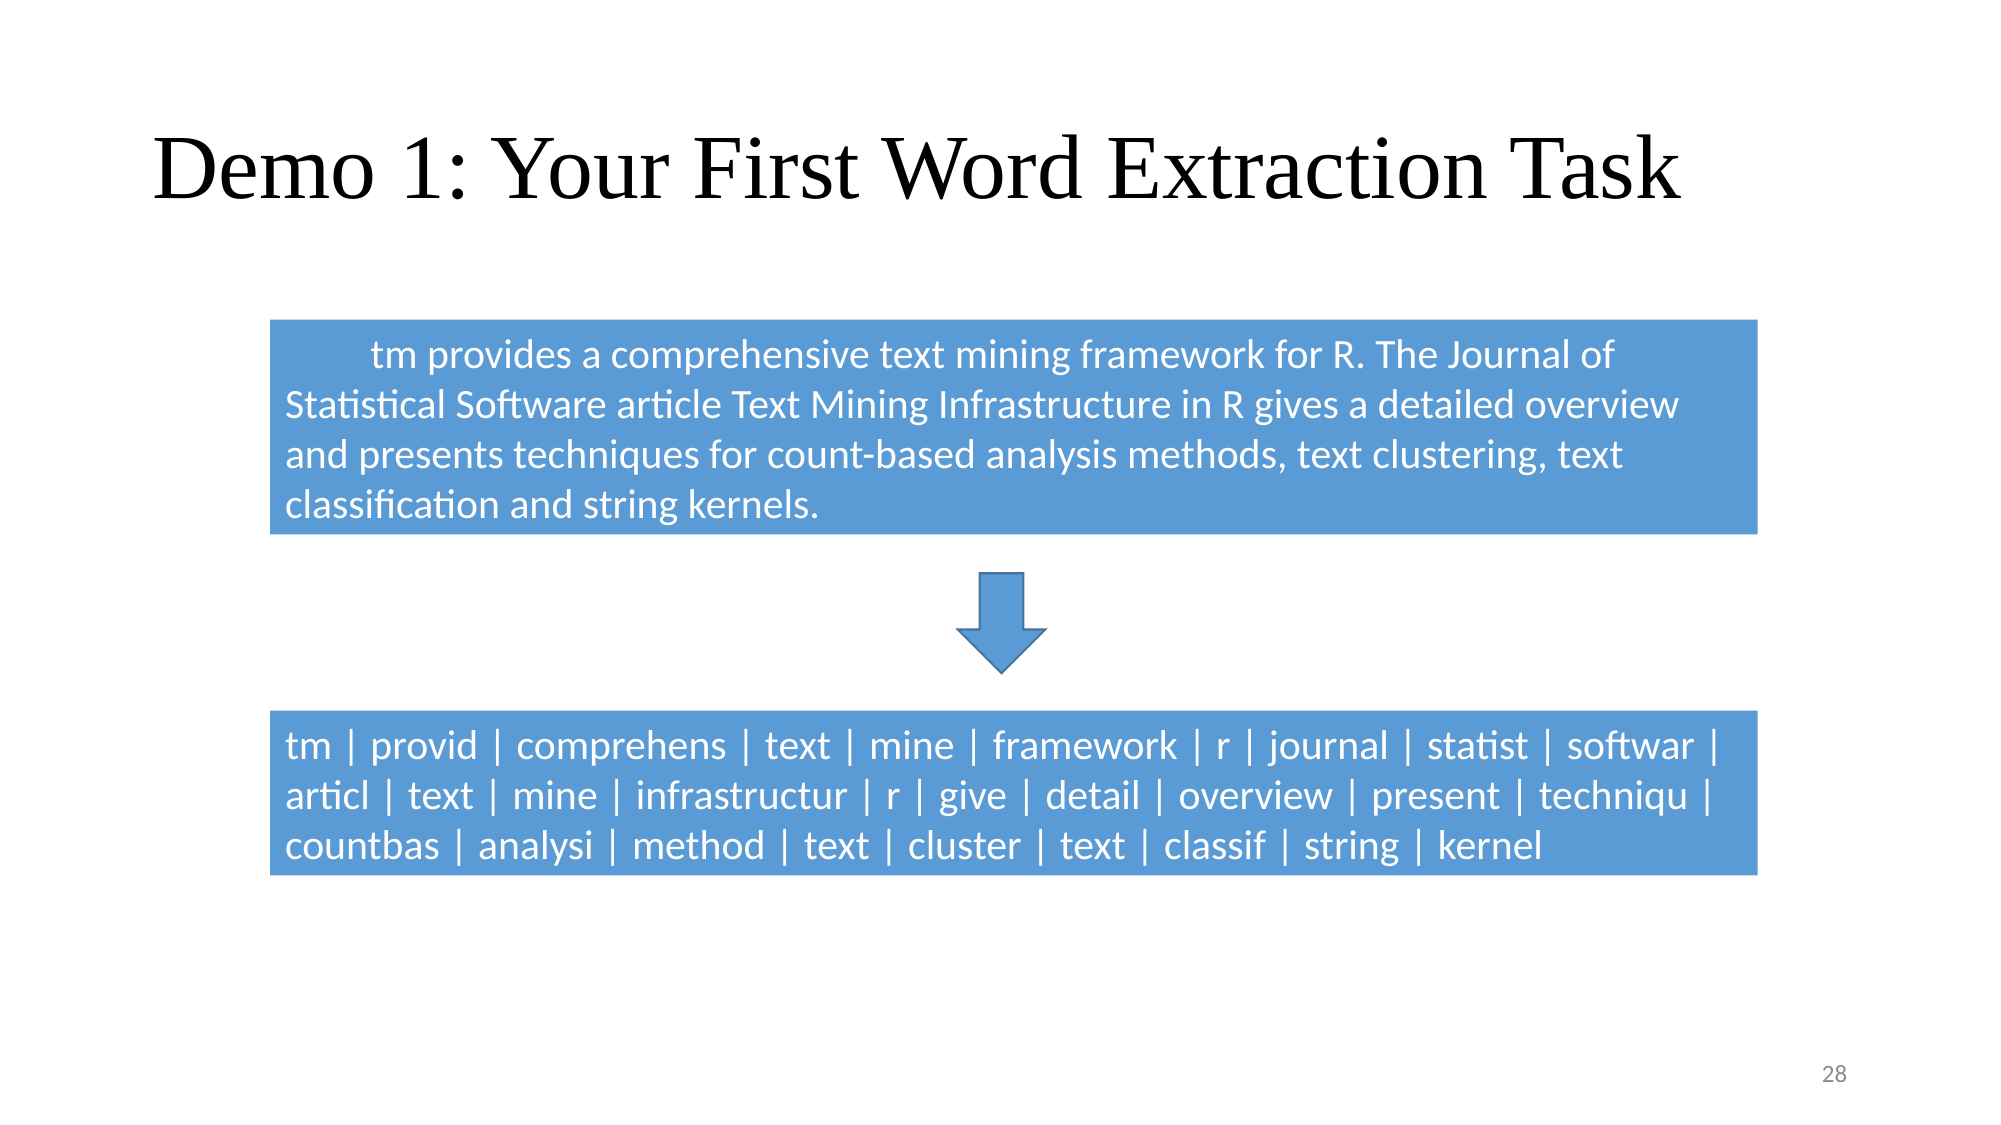

# Demo 1: Your First Word Extraction Task

         tm provides a comprehensive text mining framework for R. The Journal of Statistical Software article Text Mining Infrastructure in R gives a detailed overview and presents techniques for count-based analysis methods, text clustering, text classification and string kernels.

tm | provid | comprehens | text | mine | framework | r | journal | statist | softwar | articl | text | mine | infrastructur | r | give | detail | overview | present | techniqu | countbas | analysi | method | text | cluster | text | classif | string | kernel
28